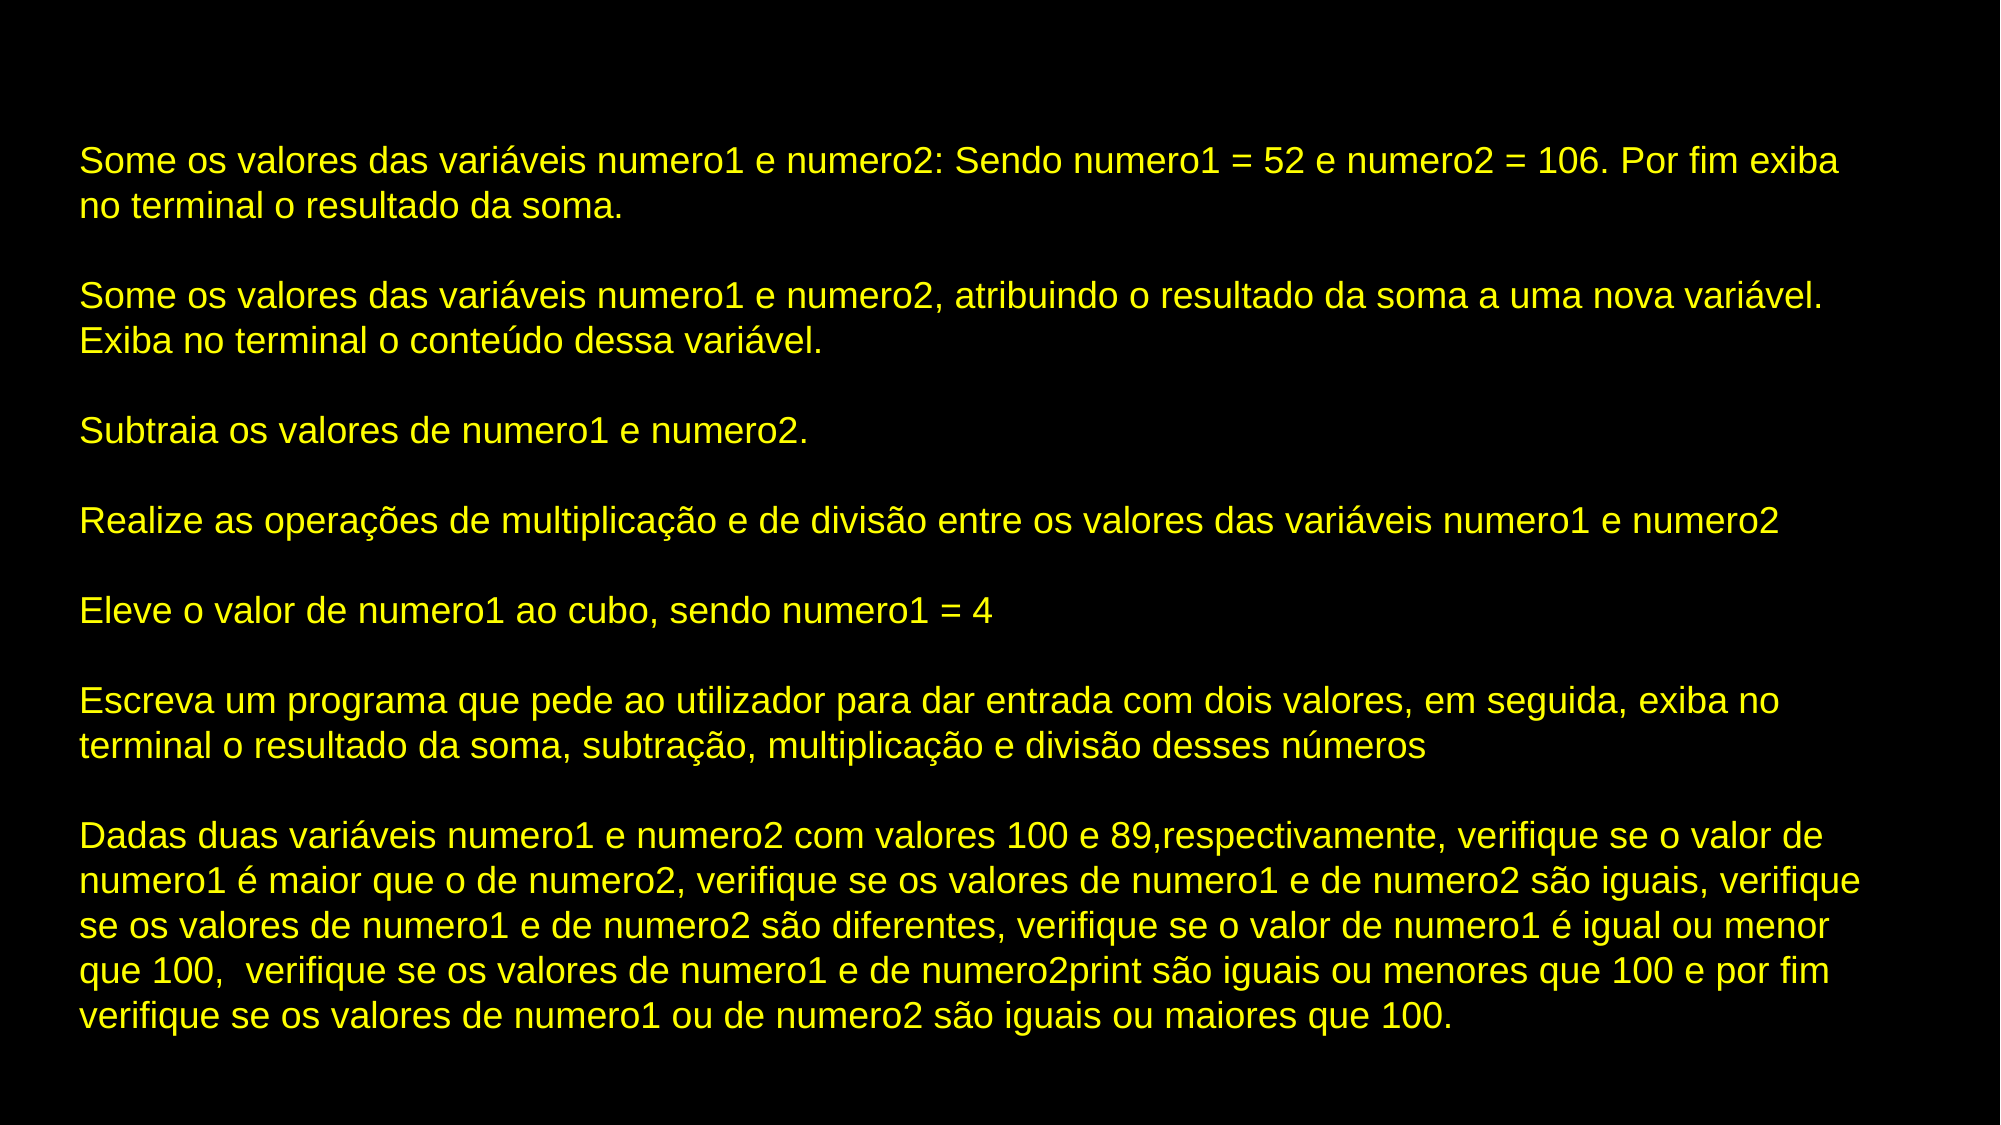

Some os valores das variáveis numero1 e numero2: Sendo numero1 = 52 e numero2 = 106. Por fim exiba no terminal o resultado da soma.

Some os valores das variáveis numero1 e numero2, atribuindo o resultado da soma a uma nova variável. Exiba no terminal o conteúdo dessa variável.

Subtraia os valores de numero1 e numero2.

Realize as operações de multiplicação e de divisão entre os valores das variáveis numero1 e numero2

Eleve o valor de numero1 ao cubo, sendo numero1 = 4

Escreva um programa que pede ao utilizador para dar entrada com dois valores, em seguida, exiba no terminal o resultado da soma, subtração, multiplicação e divisão desses números

Dadas duas variáveis numero1 e numero2 com valores 100 e 89,respectivamente, verifique se o valor de numero1 é maior que o de numero2, verifique se os valores de numero1 e de numero2 são iguais, verifique se os valores de numero1 e de numero2 são diferentes, verifique se o valor de numero1 é igual ou menor que 100,  verifique se os valores de numero1 e de numero2print são iguais ou menores que 100 e por fim verifique se os valores de numero1 ou de numero2 são iguais ou maiores que 100.